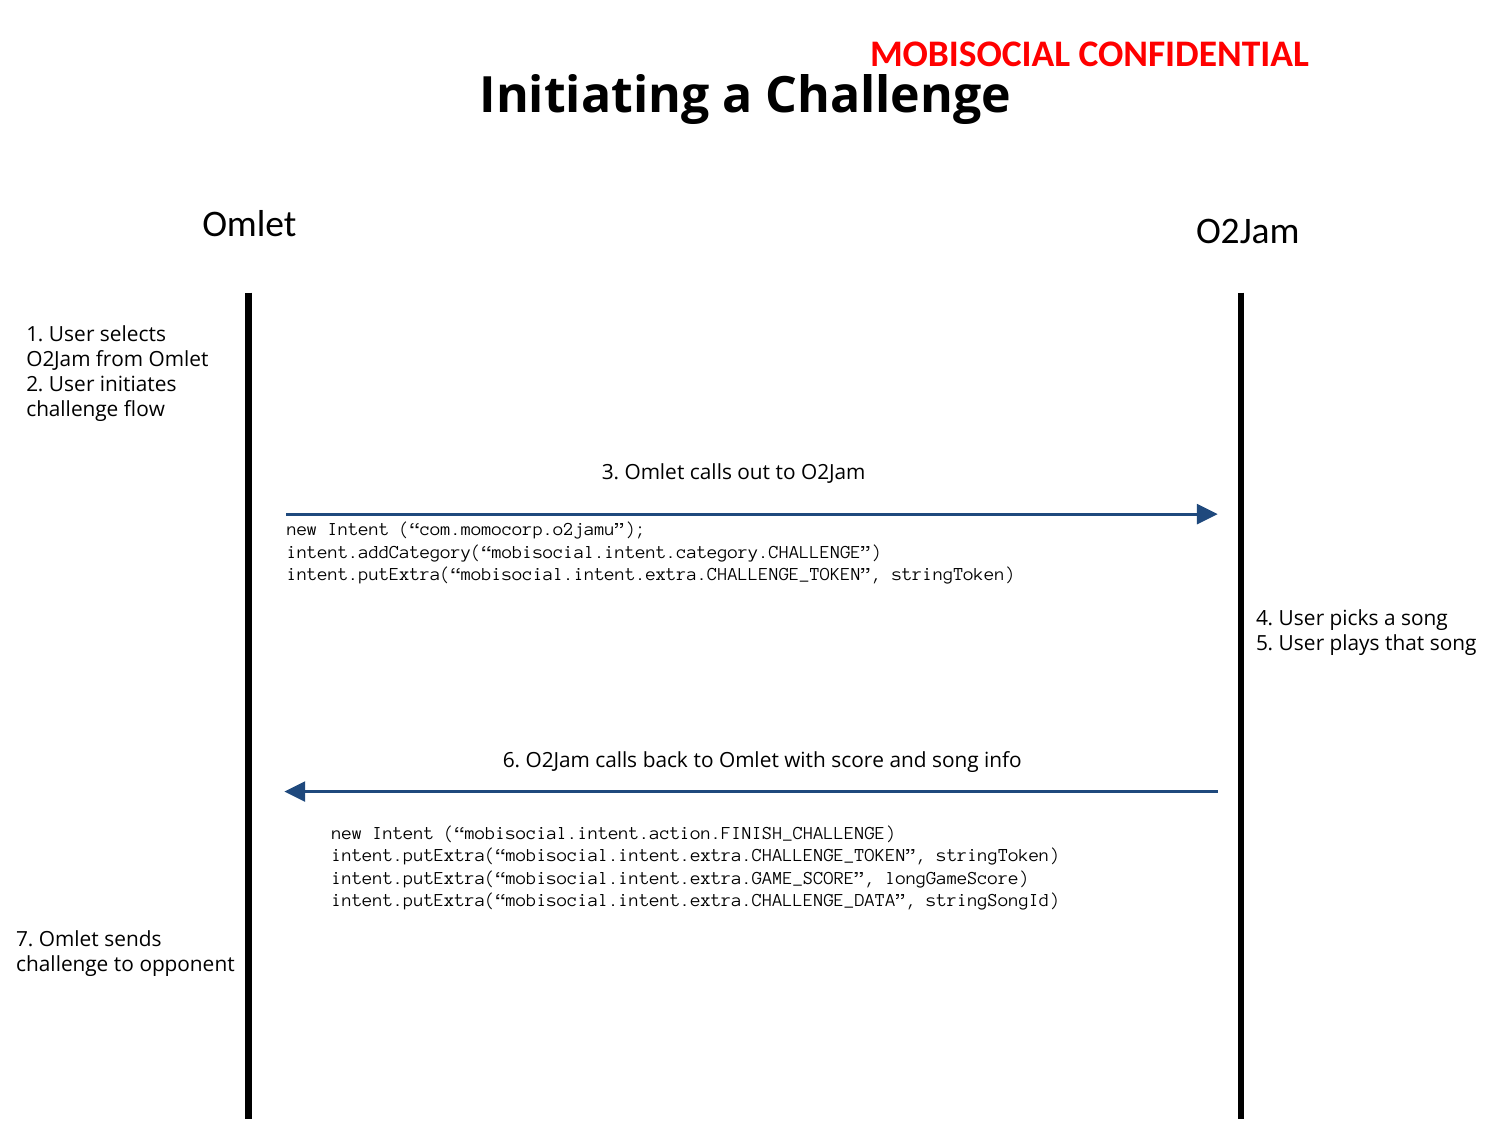

Initiating a Challenge
Omlet
O2Jam
1. User selects O2Jam from Omlet
2. User initiates challenge flow
3. Omlet calls out to O2Jam

new Intent (“com.momocorp.o2jamu”);
intent.addCategory(“mobisocial.intent.category.CHALLENGE”)
intent.putExtra(“mobisocial.intent.extra.CHALLENGE_TOKEN”, stringToken)

4. User picks a song
5. User plays that song

6. O2Jam calls back to Omlet with score and song info
new Intent (“mobisocial.intent.action.FINISH_CHALLENGE)
intent.putExtra(“mobisocial.intent.extra.CHALLENGE_TOKEN”, stringToken)
intent.putExtra(“mobisocial.intent.extra.GAME_SCORE”, longGameScore)
intent.putExtra(“mobisocial.intent.extra.CHALLENGE_DATA”, stringSongId)

7. Omlet sends challenge to opponent